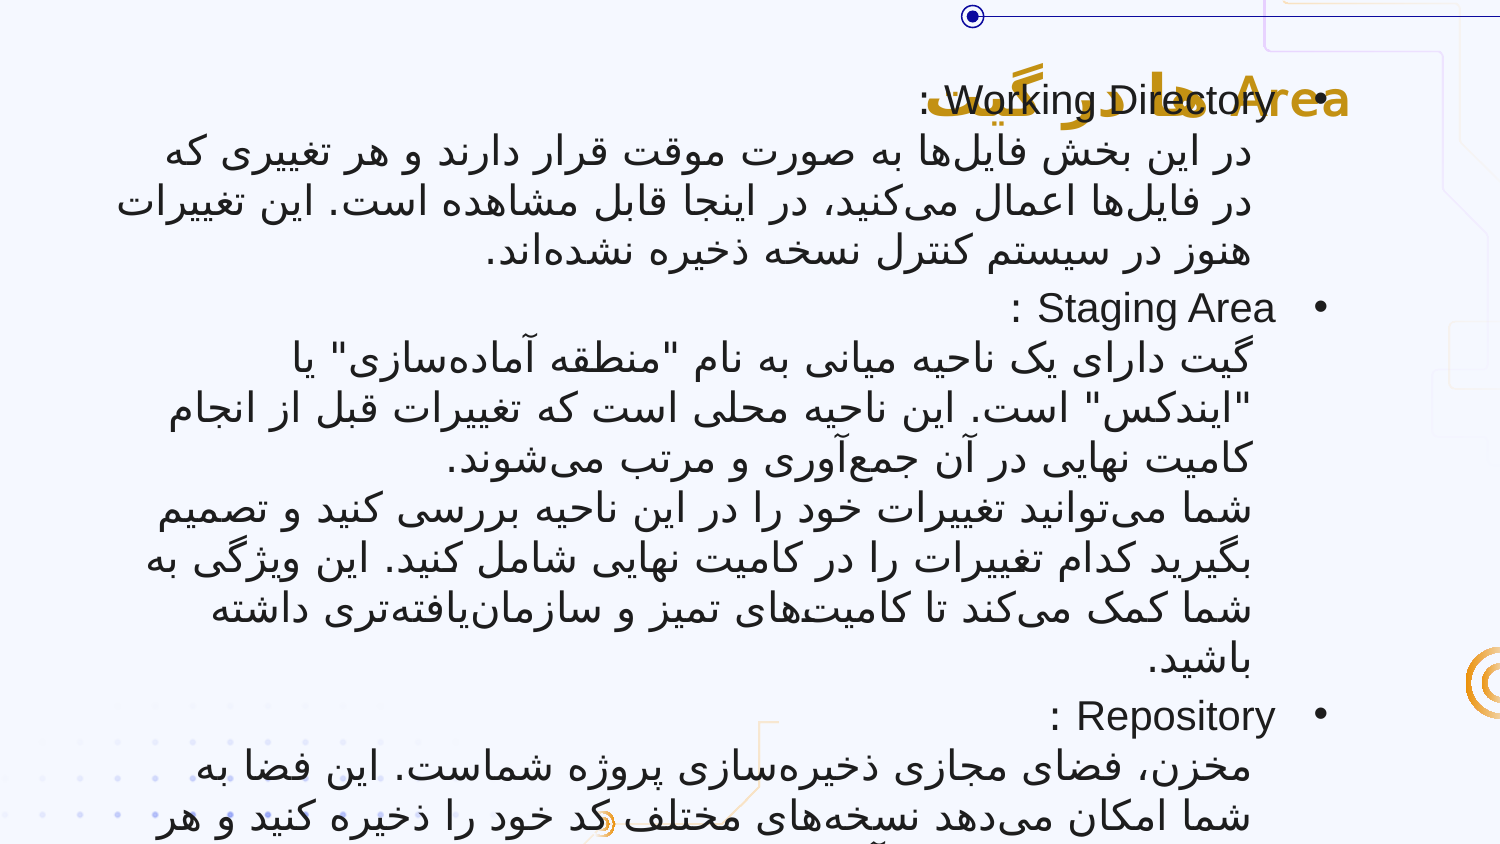

# Area ها در گیت
Working Directory :
در این بخش فایل‌ها به صورت موقت قرار دارند و هر تغییری که در فایل‌ها اعمال می‌کنید، در اینجا قابل مشاهده است. این تغییرات هنوز در سیستم کنترل نسخه ذخیره نشده‌اند.
Staging Area :
گیت دارای یک ناحیه میانی به نام "منطقه آماده‌سازی" یا "ایندکس" است. این ناحیه محلی است که تغییرات قبل از انجام کامیت نهایی در آن جمع‌آوری و مرتب می‌شوند.
شما می‌توانید تغییرات خود را در این ناحیه بررسی کنید و تصمیم بگیرید کدام تغییرات را در کامیت نهایی شامل کنید. این ویژگی به شما کمک می‌کند تا کامیت‌های تمیز و سازمان‌یافته‌تری داشته باشید.
Repository :
مخزن، فضای مجازی ذخیره‌سازی پروژه شماست. این فضا به شما امکان می‌دهد نسخه‌های مختلف کد خود را ذخیره کنید و هر زمان که نیاز دارید به آن‌ها دسترسی پیدا کنید.